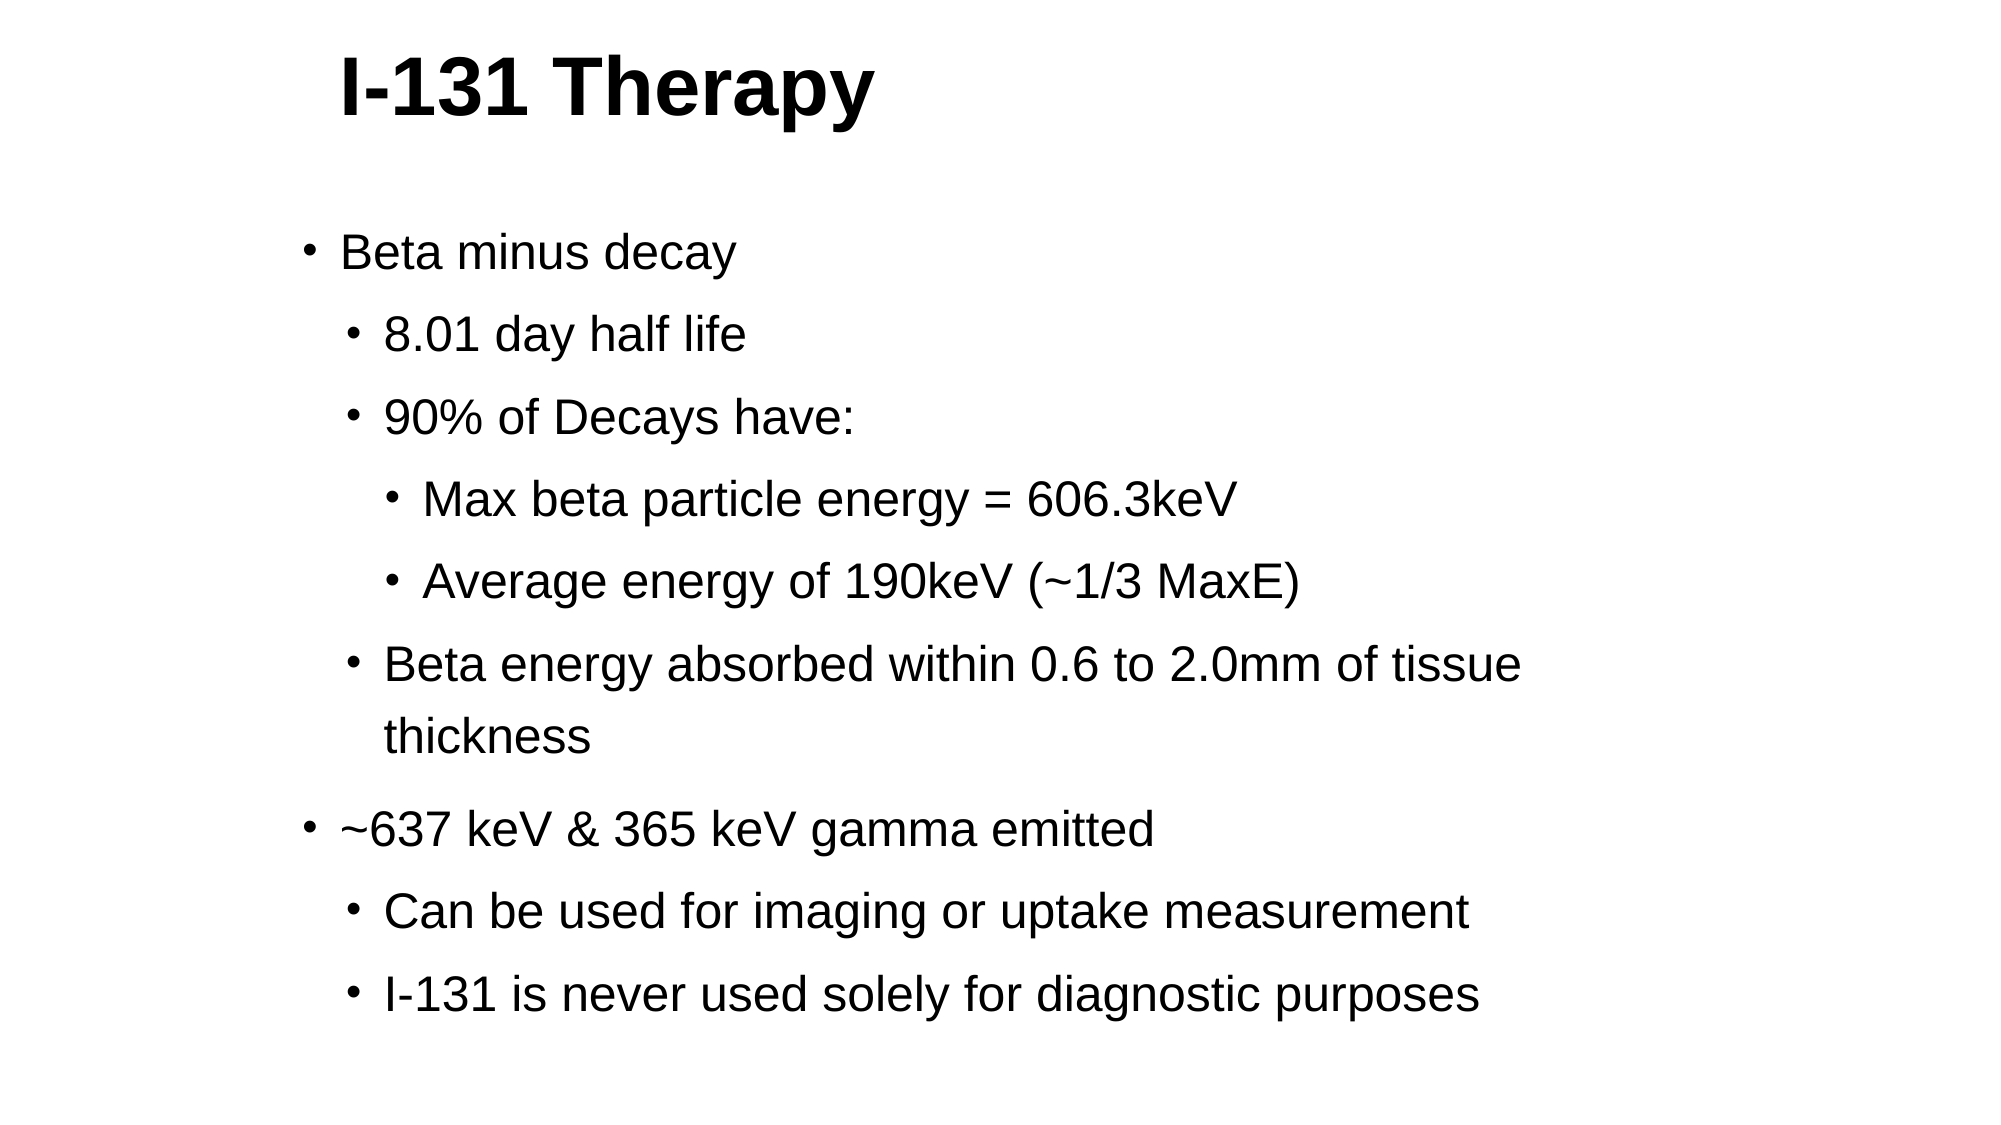

# I-131 Therapy
Beta minus decay
8.01 day half life
90% of Decays have:
Max beta particle energy = 606.3keV
Average energy of 190keV (~1/3 MaxE)
Beta energy absorbed within 0.6 to 2.0mm of tissue thickness
~637 keV & 365 keV gamma emitted
Can be used for imaging or uptake measurement
I-131 is never used solely for diagnostic purposes